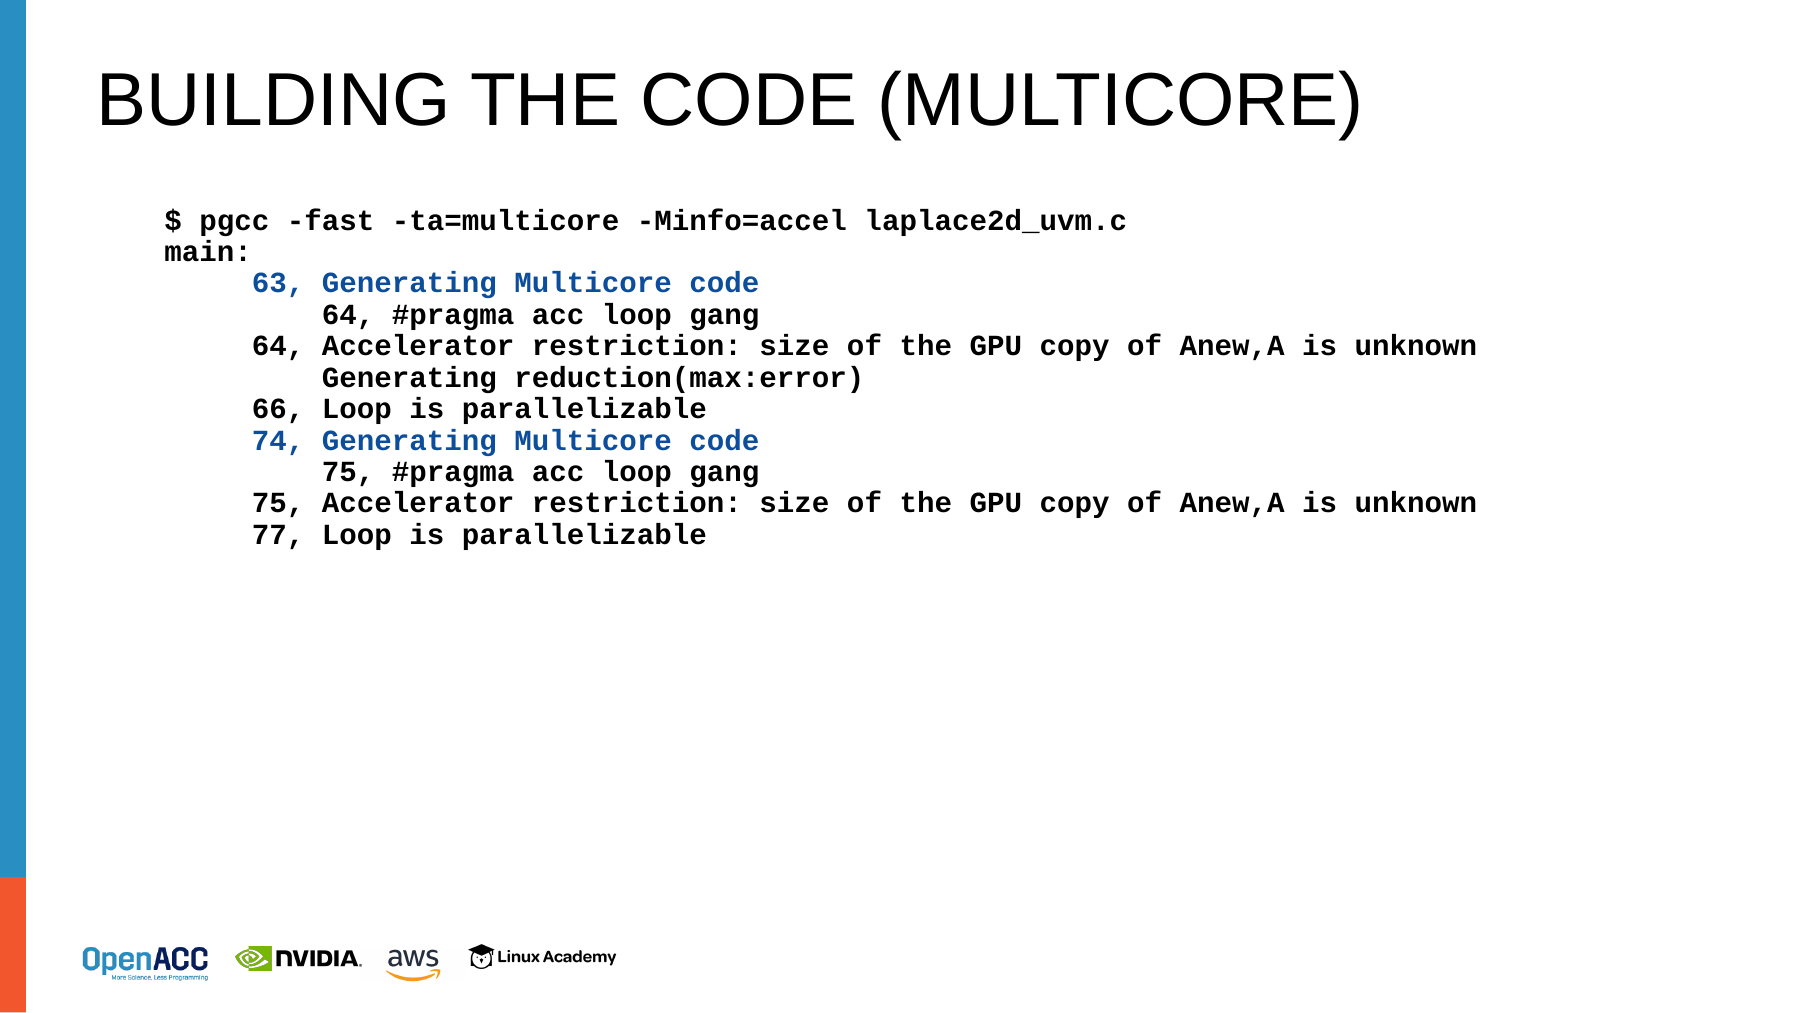

# Building the code (multicore)
$ pgcc -fast -ta=multicore -Minfo=accel laplace2d_uvm.c
main:
     63, Generating Multicore code
         64, #pragma acc loop gang
     64, Accelerator restriction: size of the GPU copy of Anew,A is unknown
         Generating reduction(max:error)
     66, Loop is parallelizable
     74, Generating Multicore code
         75, #pragma acc loop gang
     75, Accelerator restriction: size of the GPU copy of Anew,A is unknown
     77, Loop is parallelizable

38